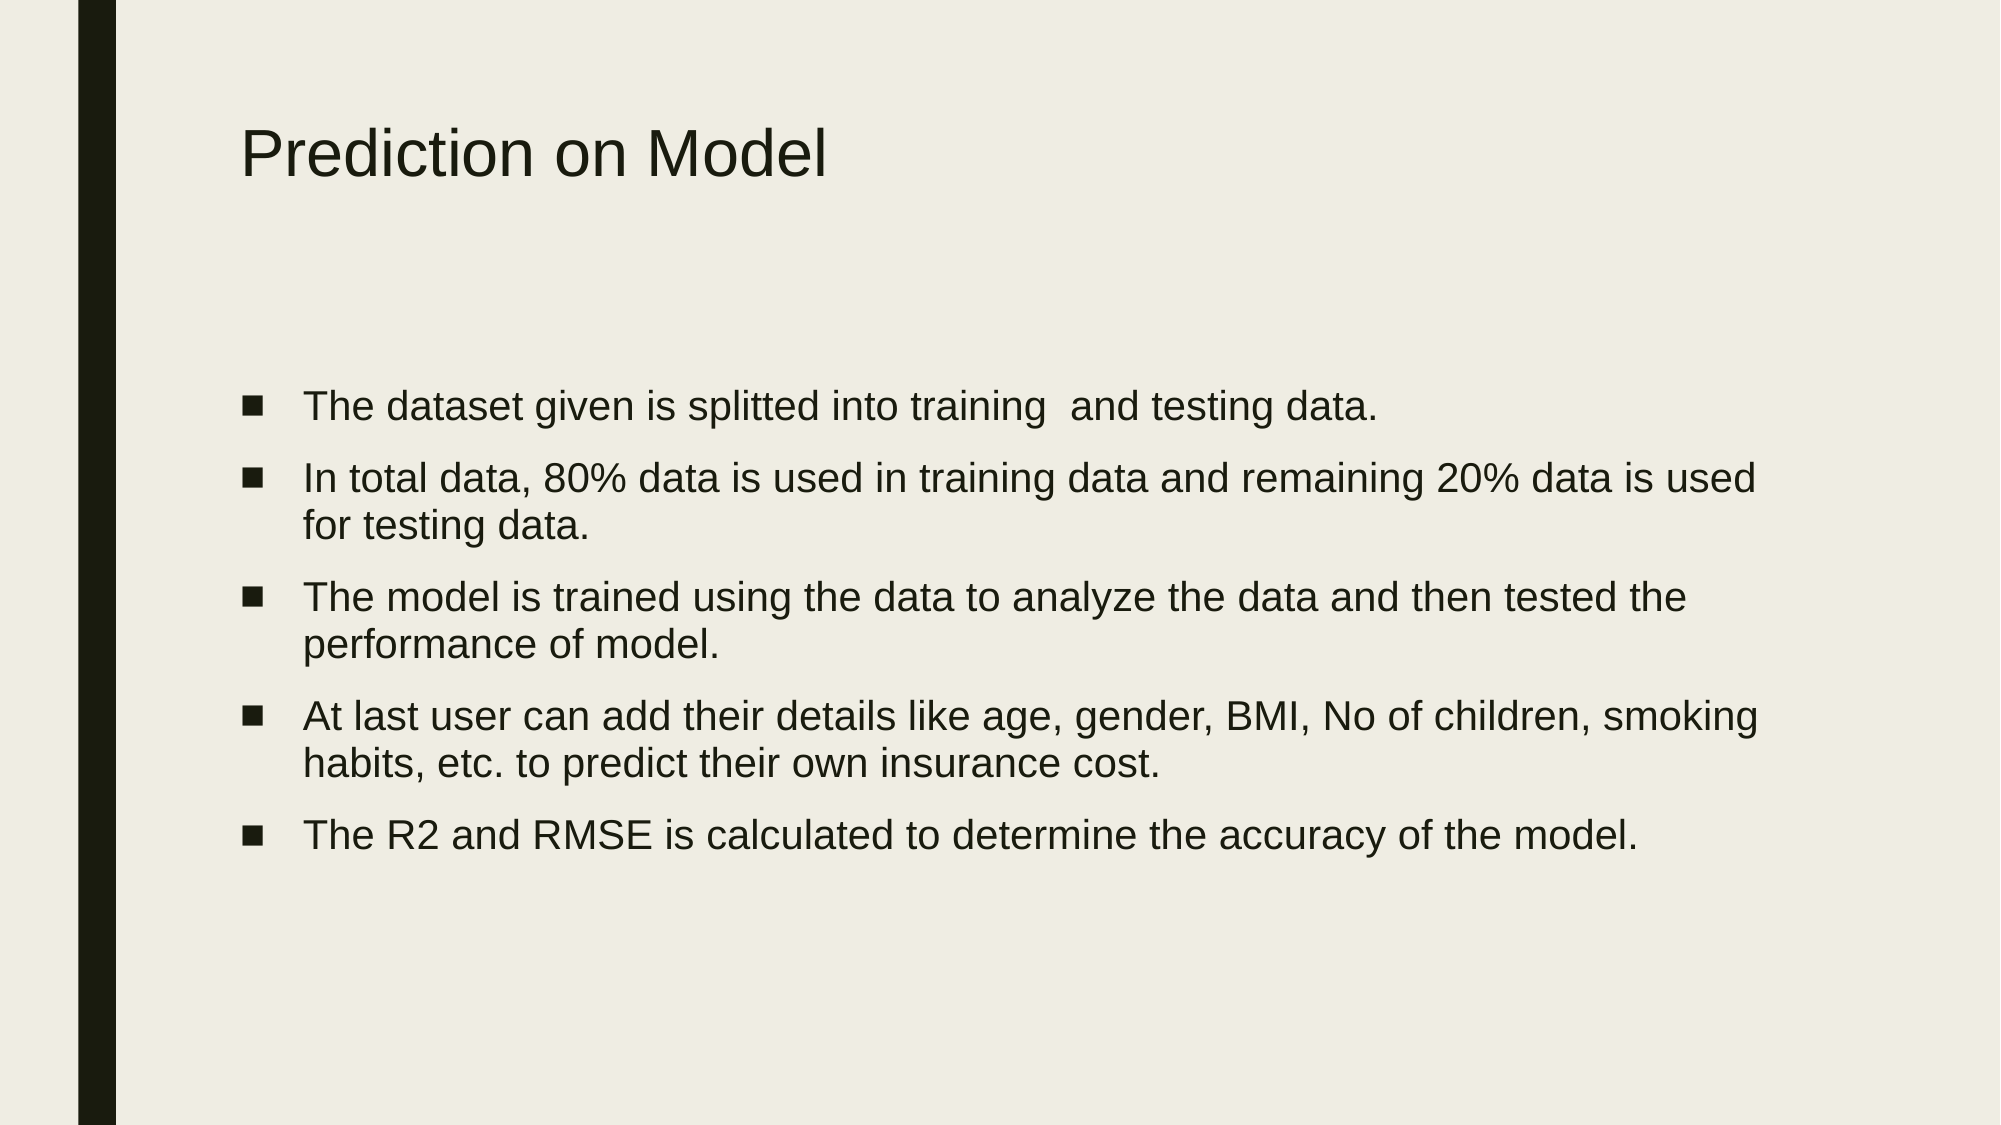

# Prediction on Model
The dataset given is splitted into training  and testing data.
In total data, 80% data is used in training data and remaining 20% data is used for testing data.
The model is trained using the data to analyze the data and then tested the performance of model.
At last user can add their details like age, gender, BMI, No of children, smoking habits, etc. to predict their own insurance cost.
The R2 and RMSE is calculated to determine the accuracy of the model.